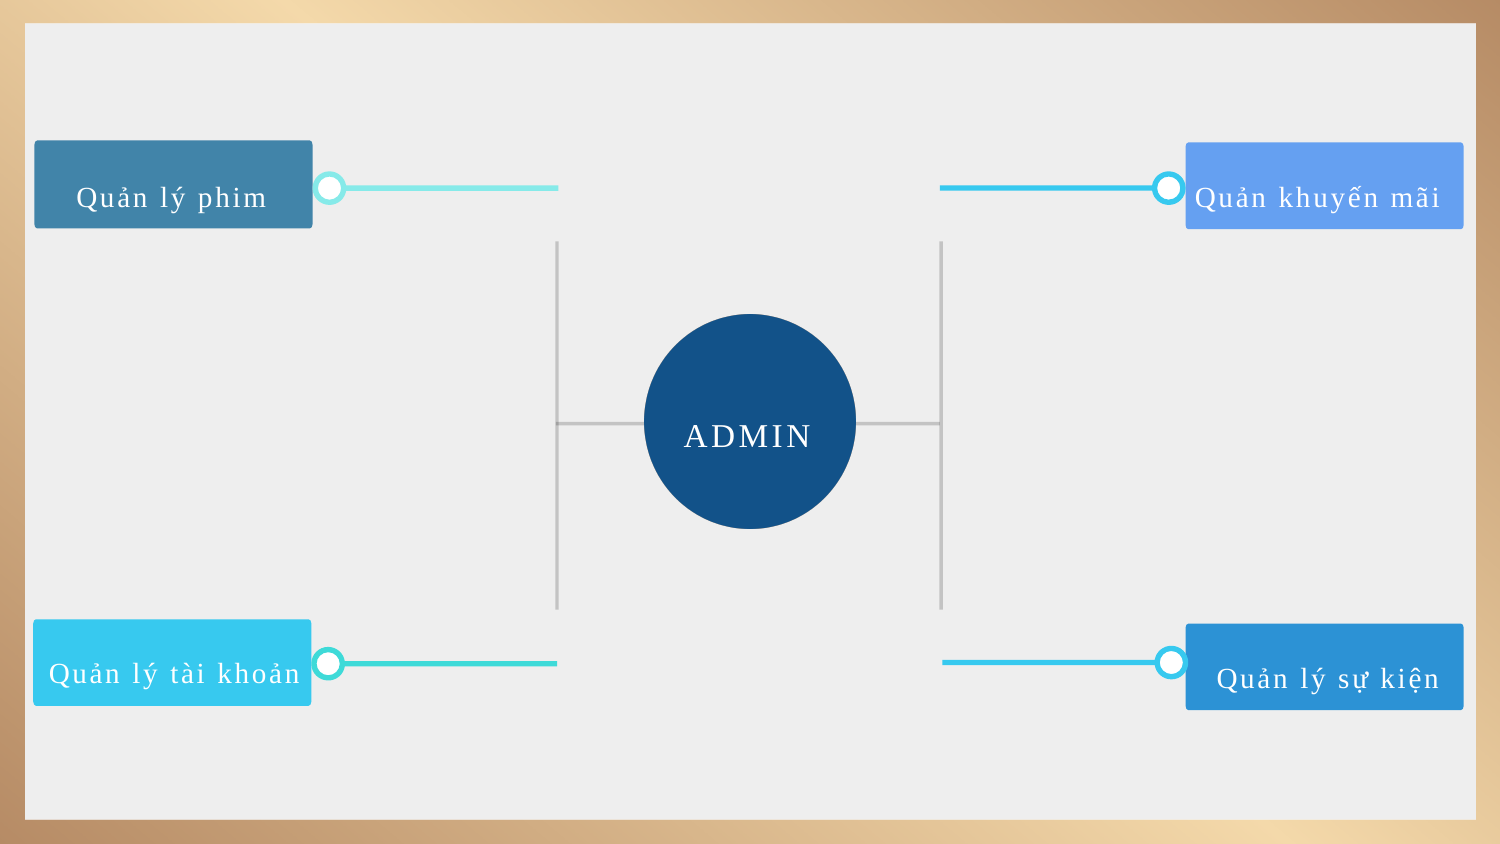

Quản lý phim
Quản khuyến mãi

ADMIN
Quản lý tài khoản
Quản lý sự kiện